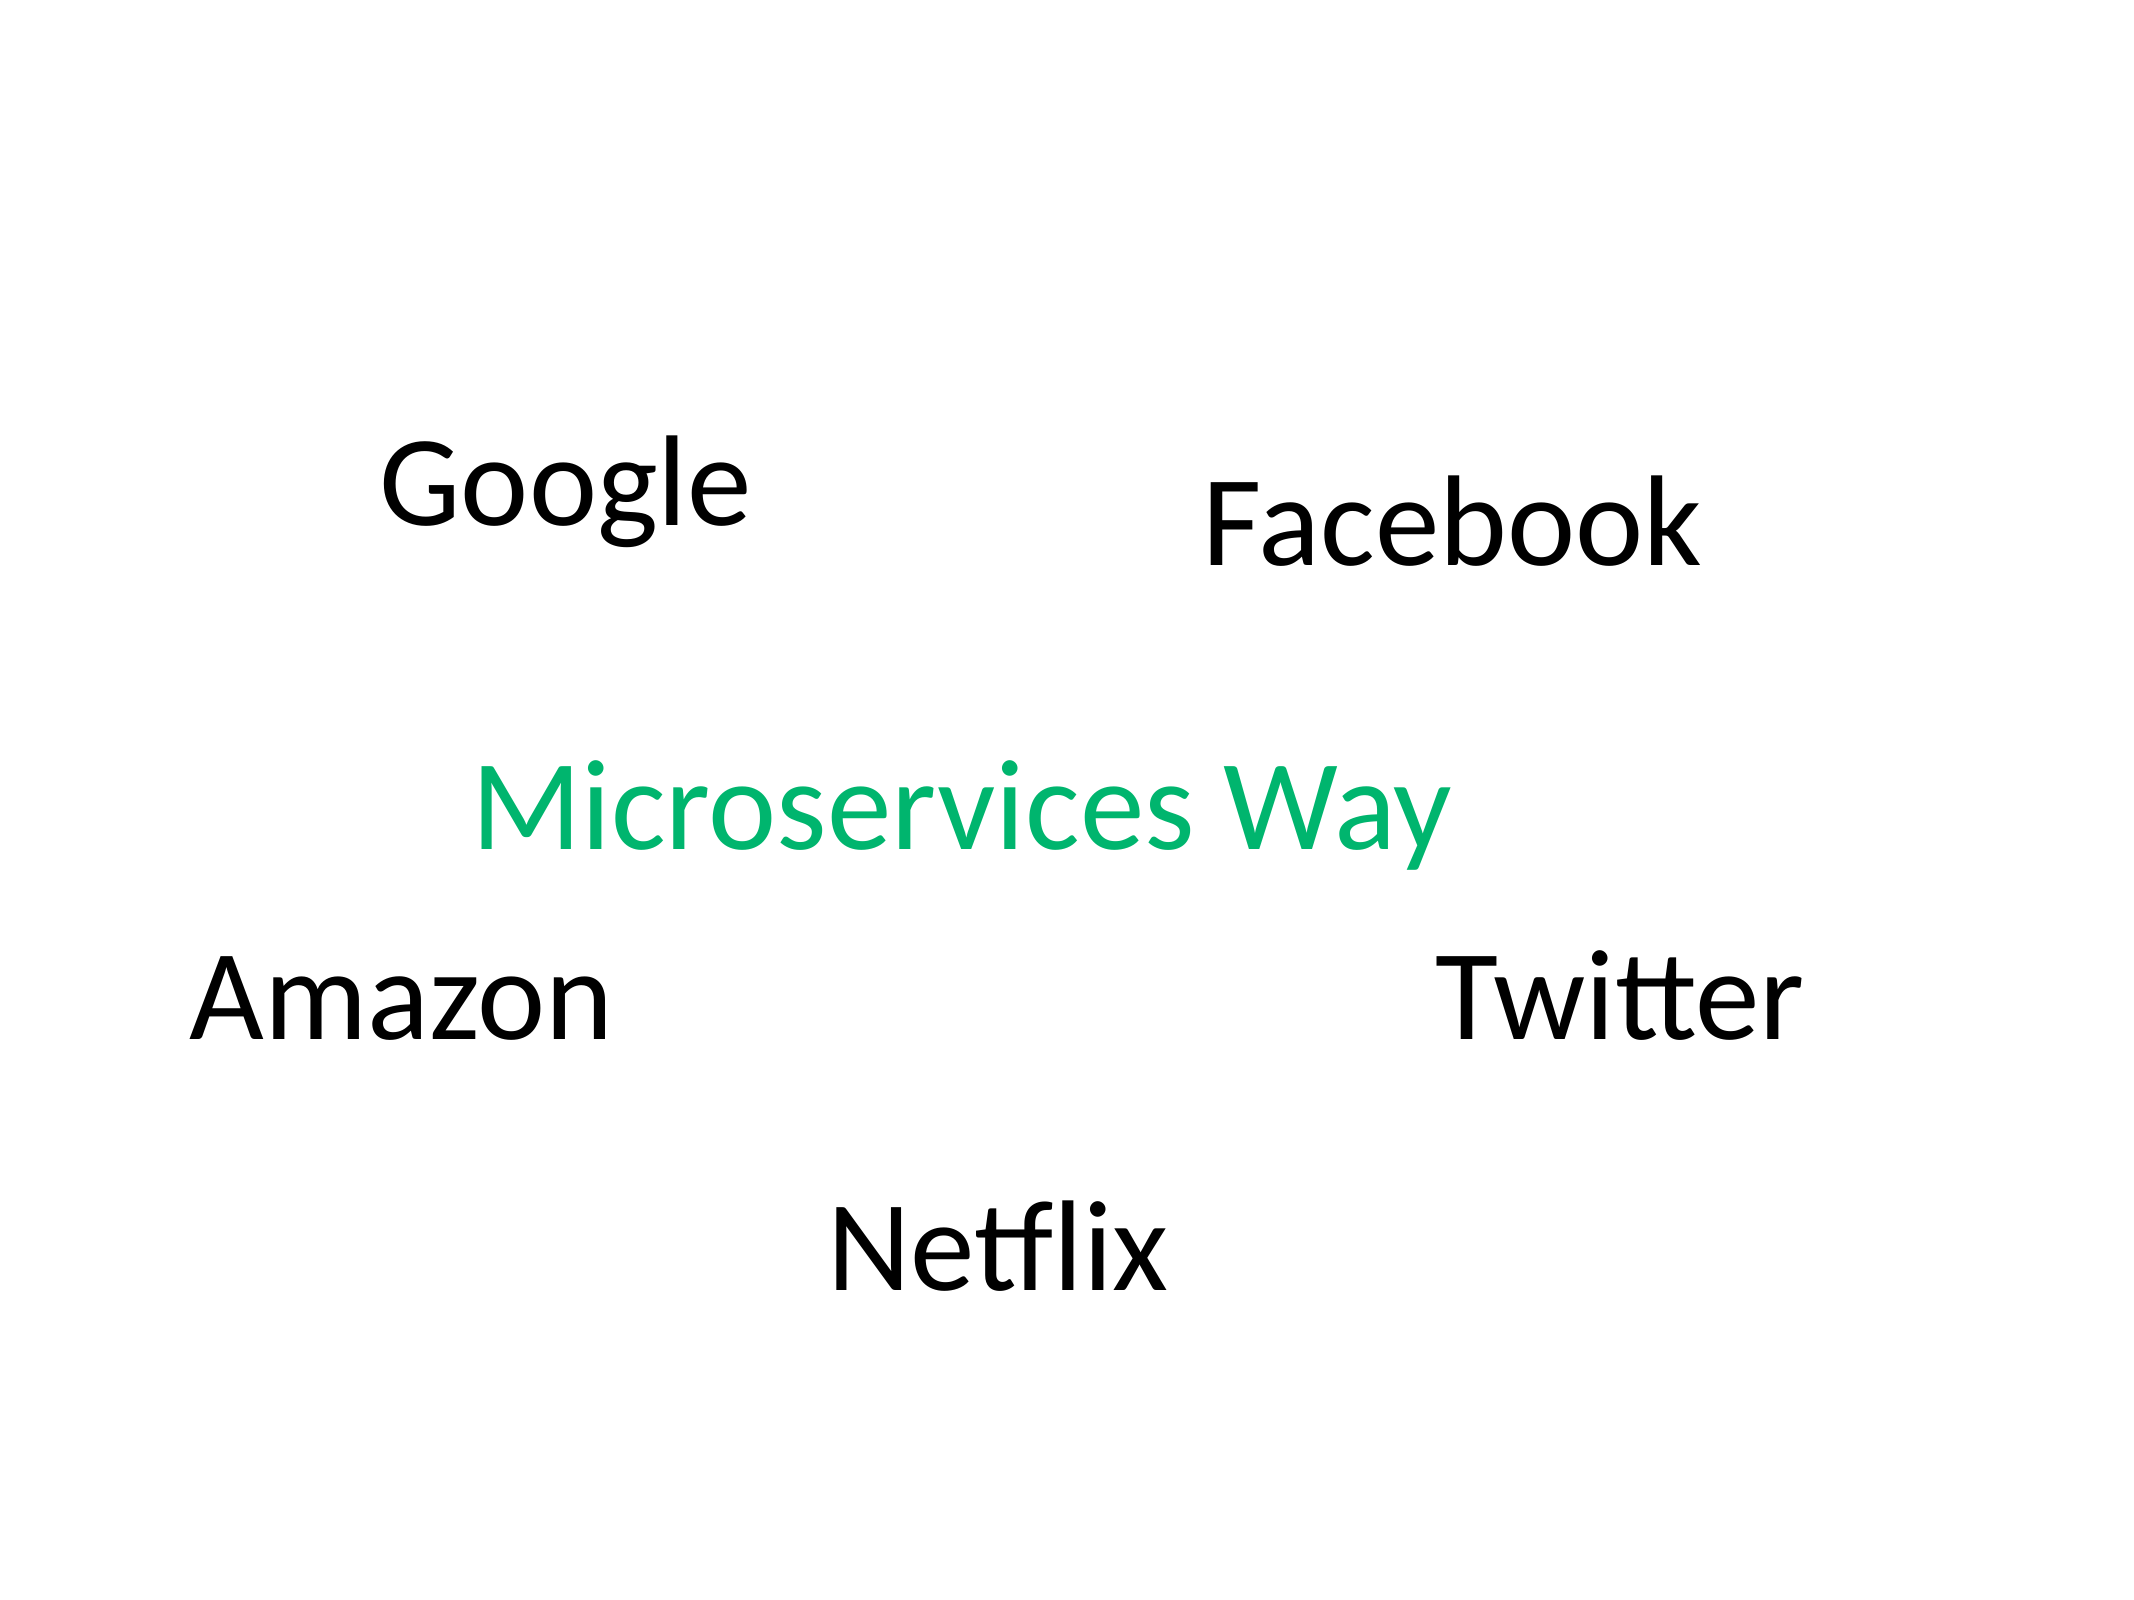

Google
Facebook
Microservices Way
Amazon
Twitter
Netflix
48